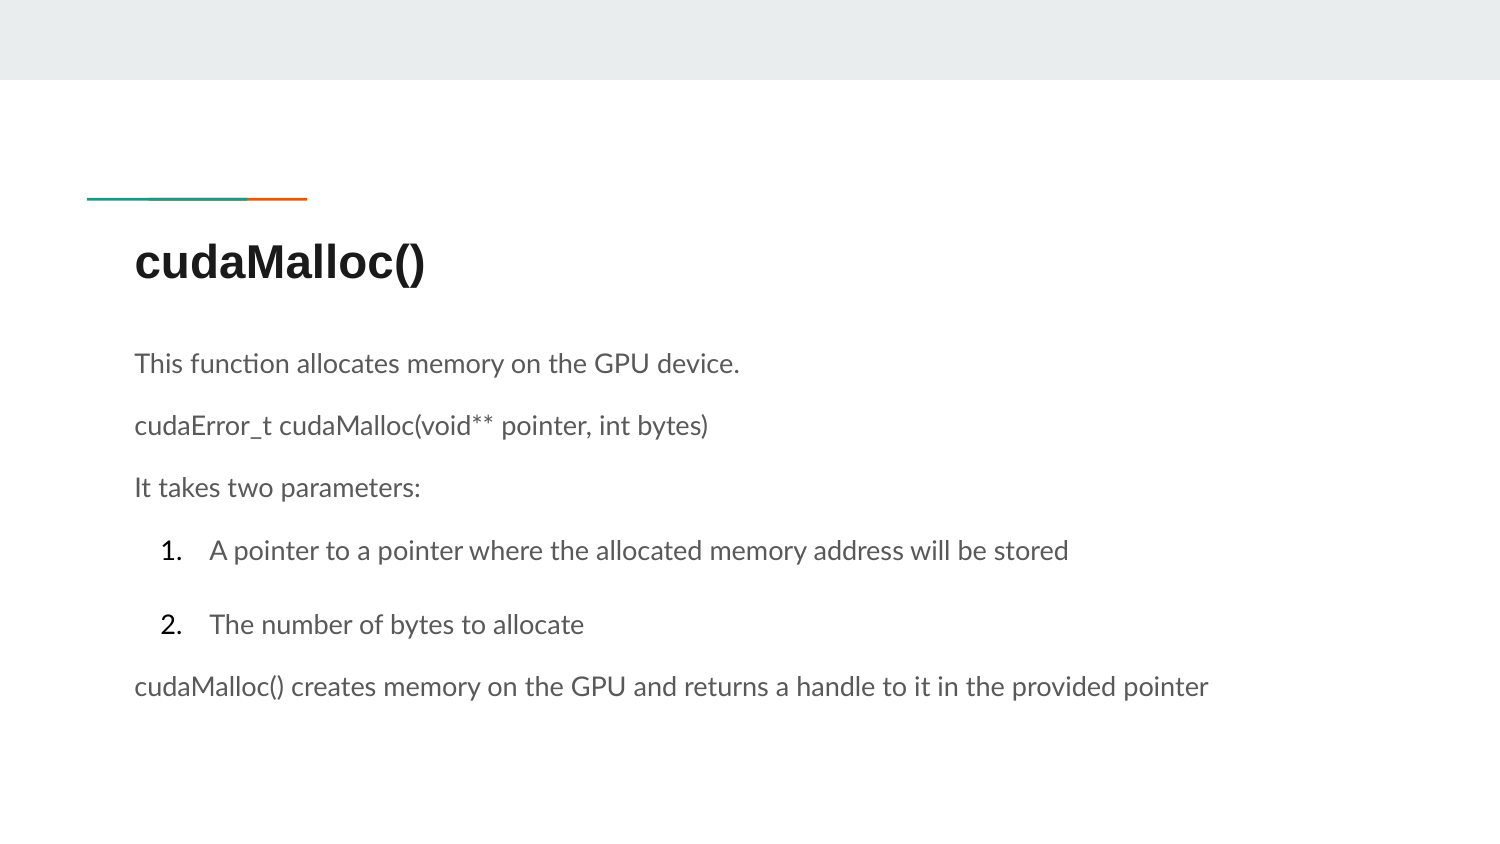

# cudaMalloc()
This function allocates memory on the GPU device.
cudaError_t cudaMalloc(void** pointer, int bytes)
It takes two parameters:
A pointer to a pointer where the allocated memory address will be stored
The number of bytes to allocate
cudaMalloc() creates memory on the GPU and returns a handle to it in the provided pointer